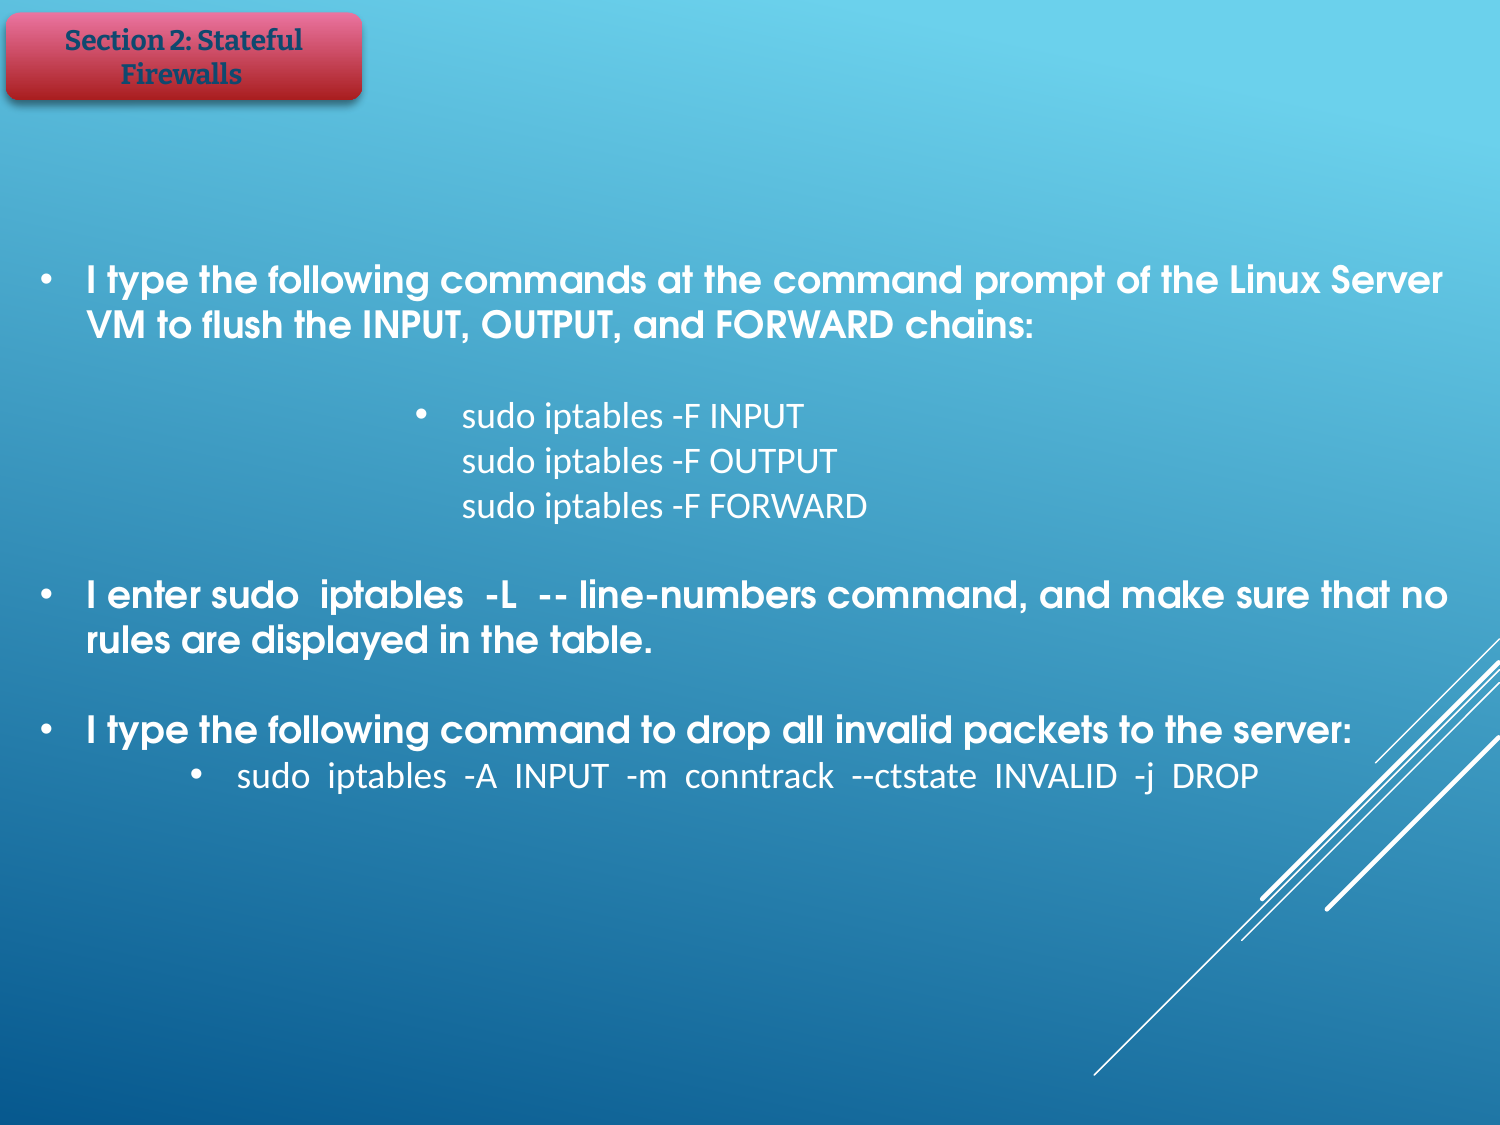

Section 2: Stateful Firewalls
I type the following commands at the command prompt of the Linux Server VM to flush the INPUT, OUTPUT, and FORWARD chains:

sudo iptables -F INPUT
sudo iptables -F OUTPUT
sudo iptables -F FORWARD

I enter sudo  iptables  -L  -- line-numbers command, and make sure that no rules are displayed in the table.

I type the following command to drop all invalid packets to the server:
sudo  iptables  -A  INPUT  -m  conntrack  --ctstate  INVALID  -j  DROP